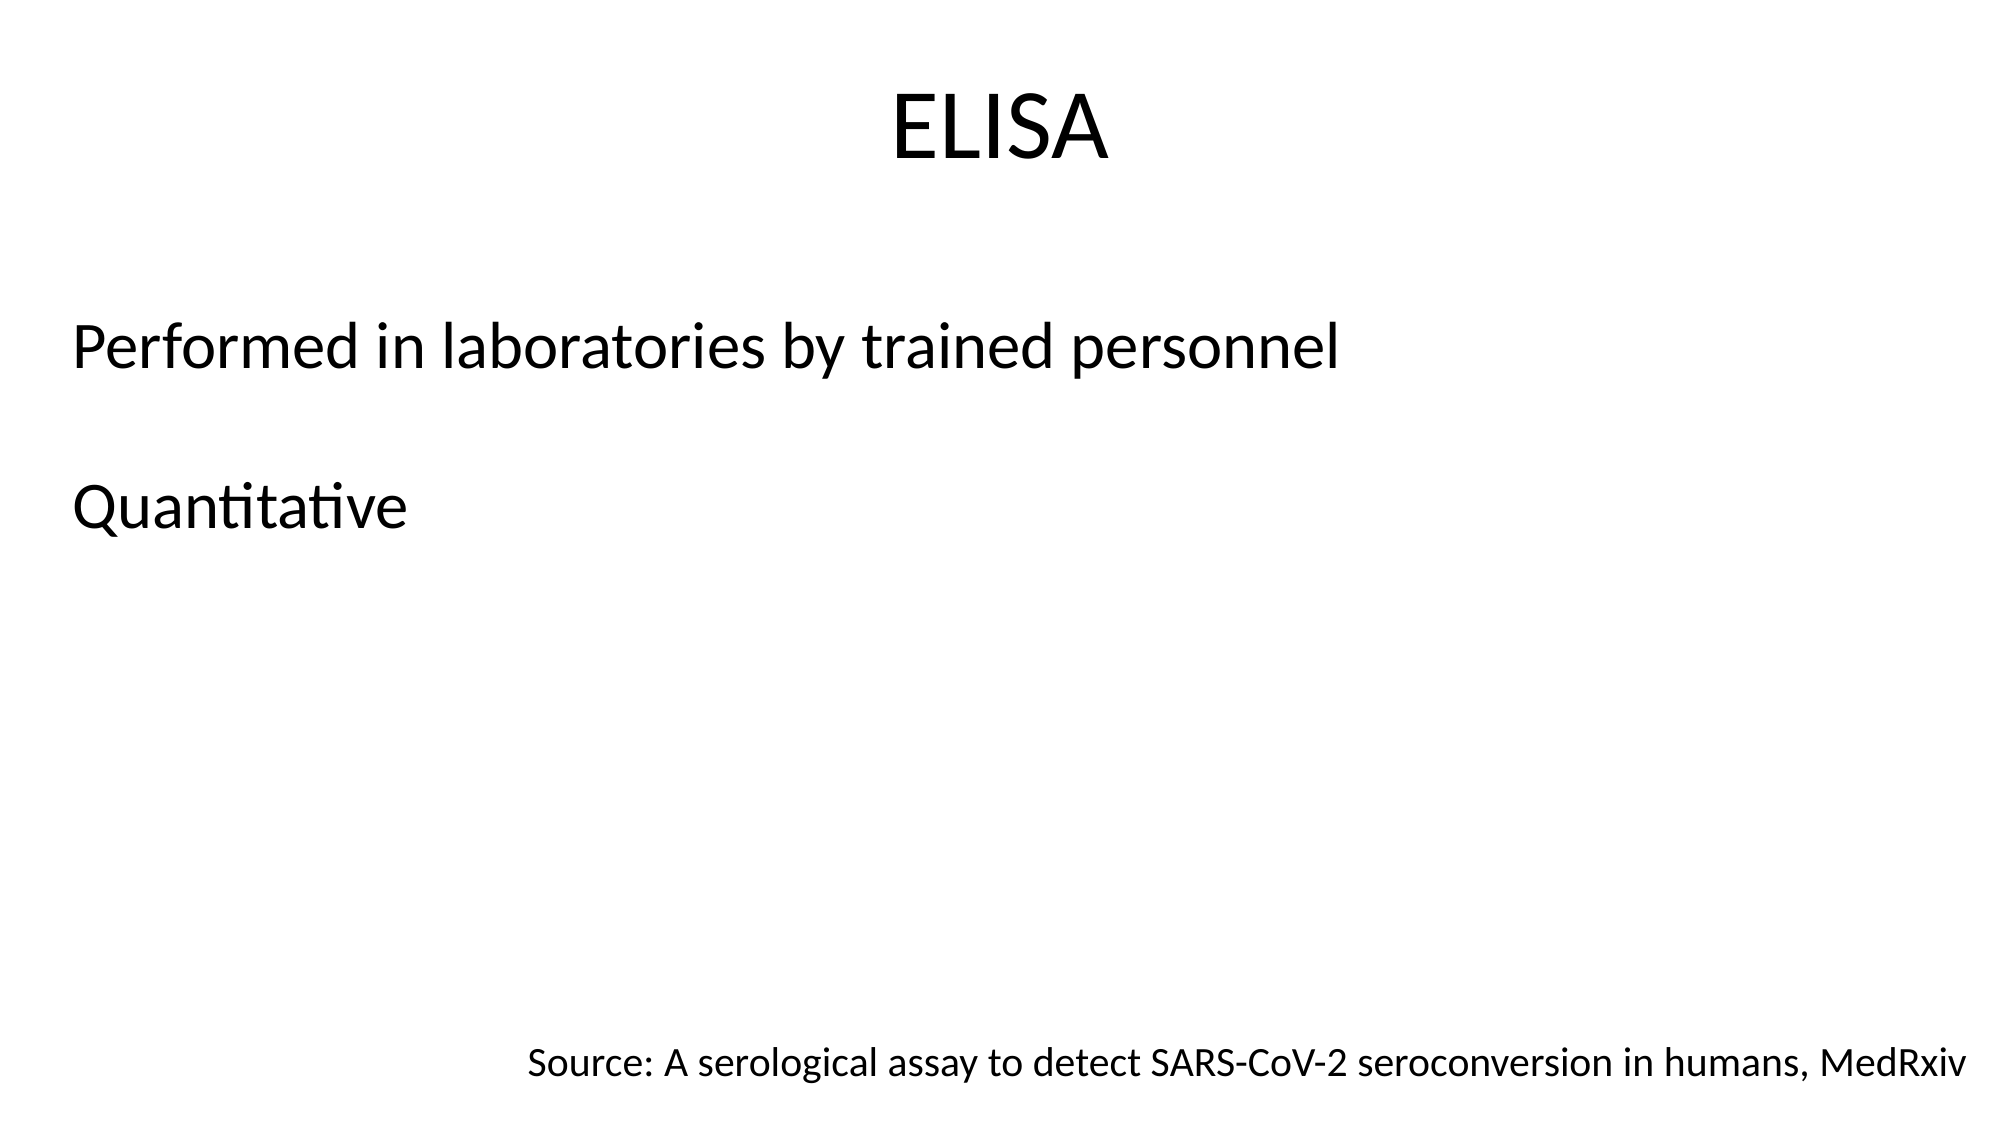

ELISA
Performed in laboratories by trained personnel

Quantitative
Source: A serological assay to detect SARS-CoV-2 seroconversion in humans, MedRxiv